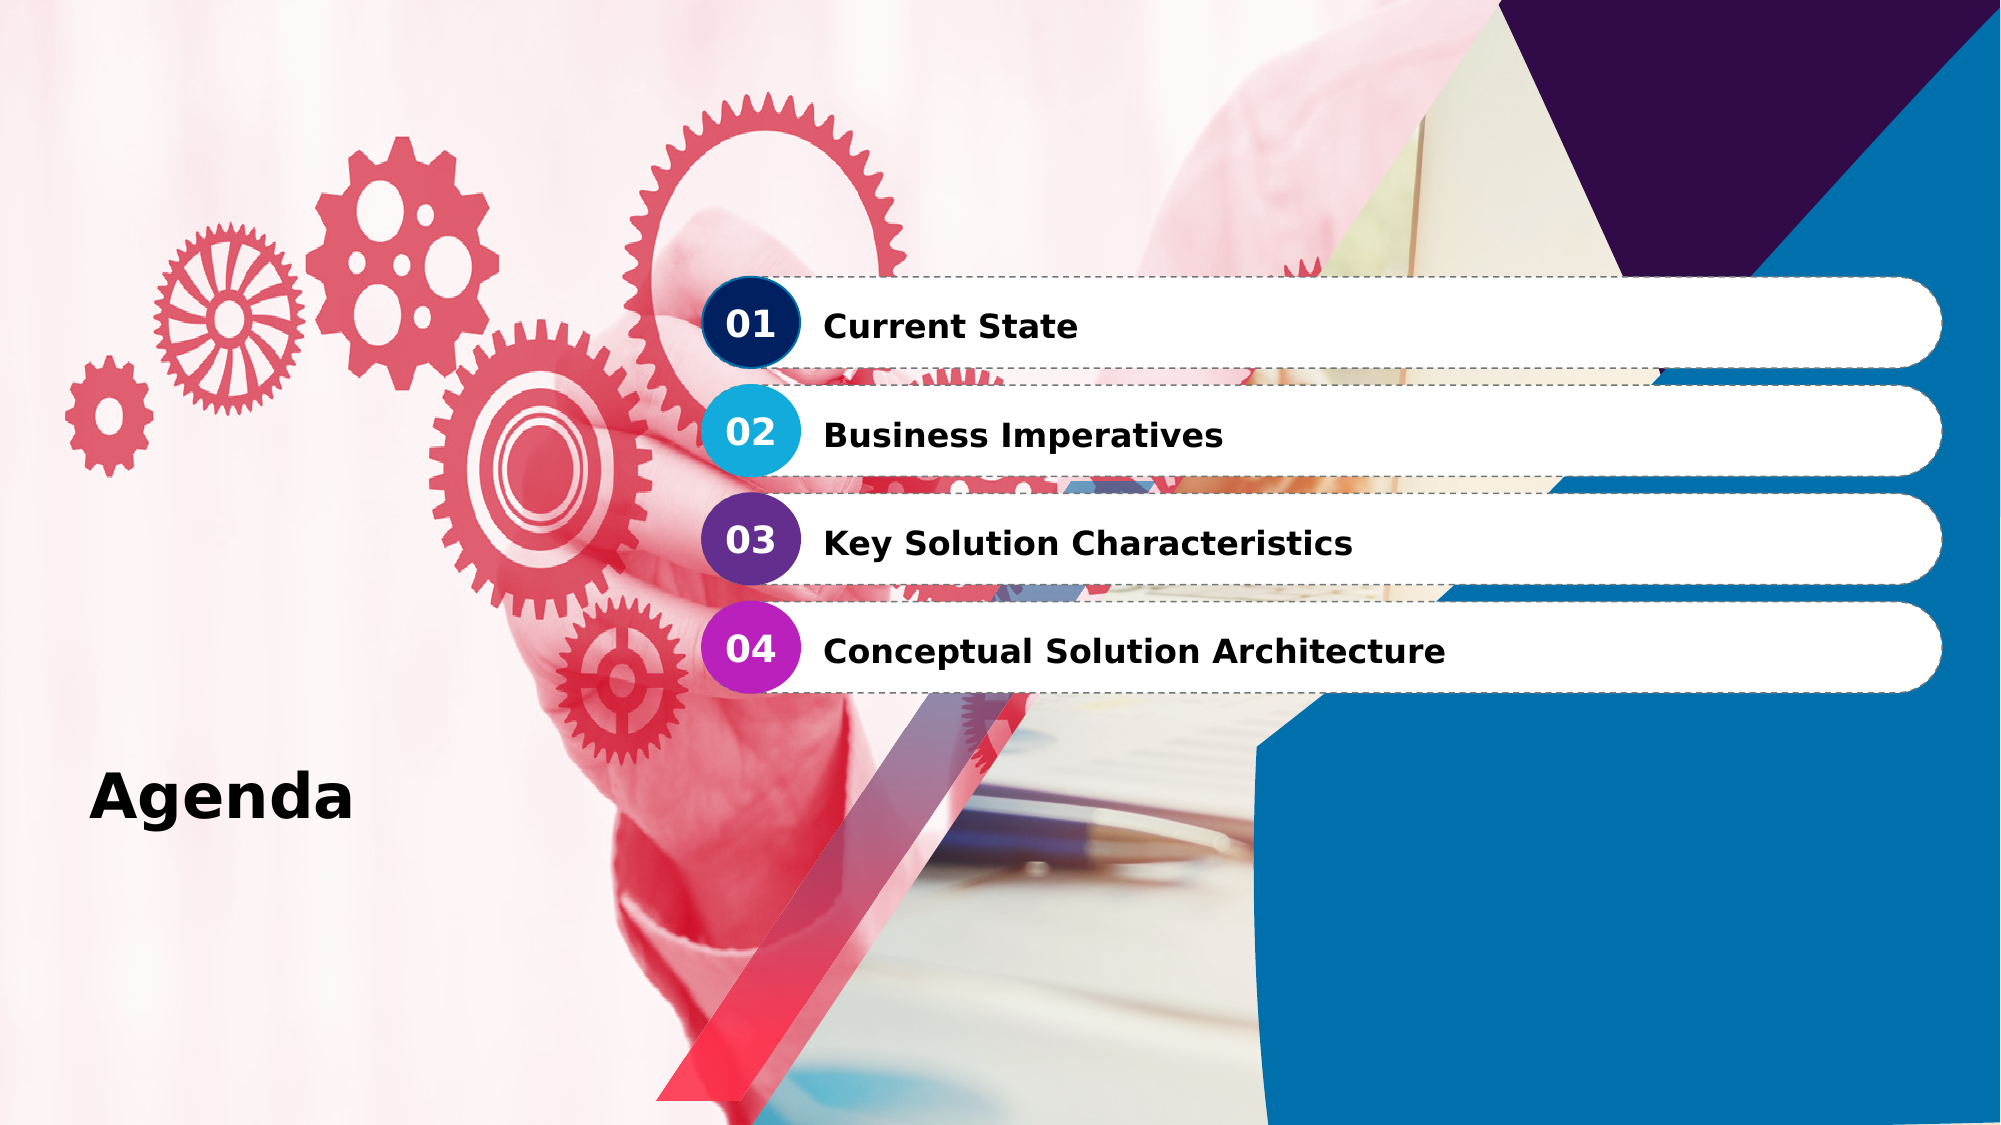

Agenda

Current State
01
Business Imperatives
02
Key Solution Characteristics
03
Conceptual Solution Architecture
04